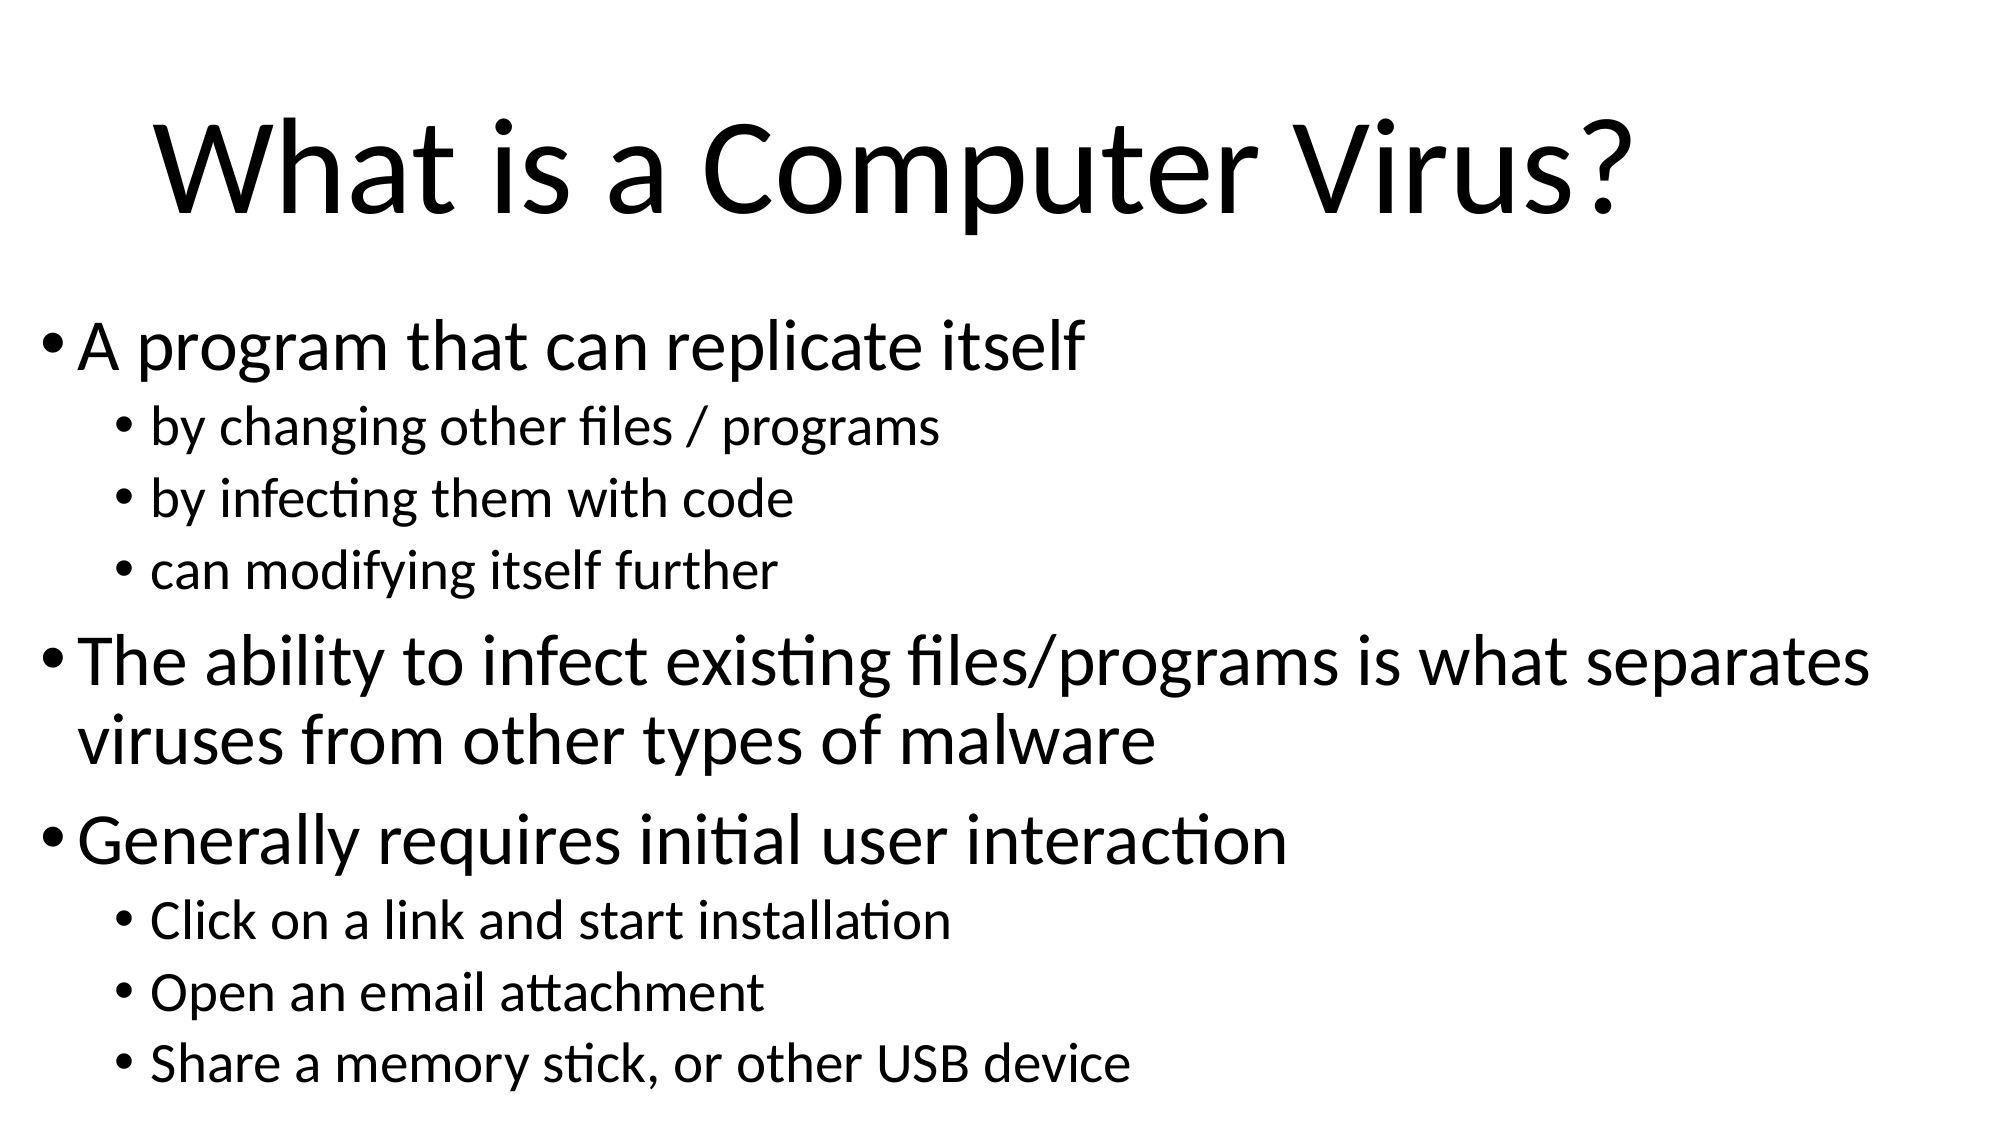

# What is a Computer Virus?
A program that can replicate itself
by changing other files / programs
by infecting them with code
can modifying itself further
The ability to infect existing files/programs is what separates viruses from other types of malware
Generally requires initial user interaction
Click on a link and start installation
Open an email attachment
Share a memory stick, or other USB device